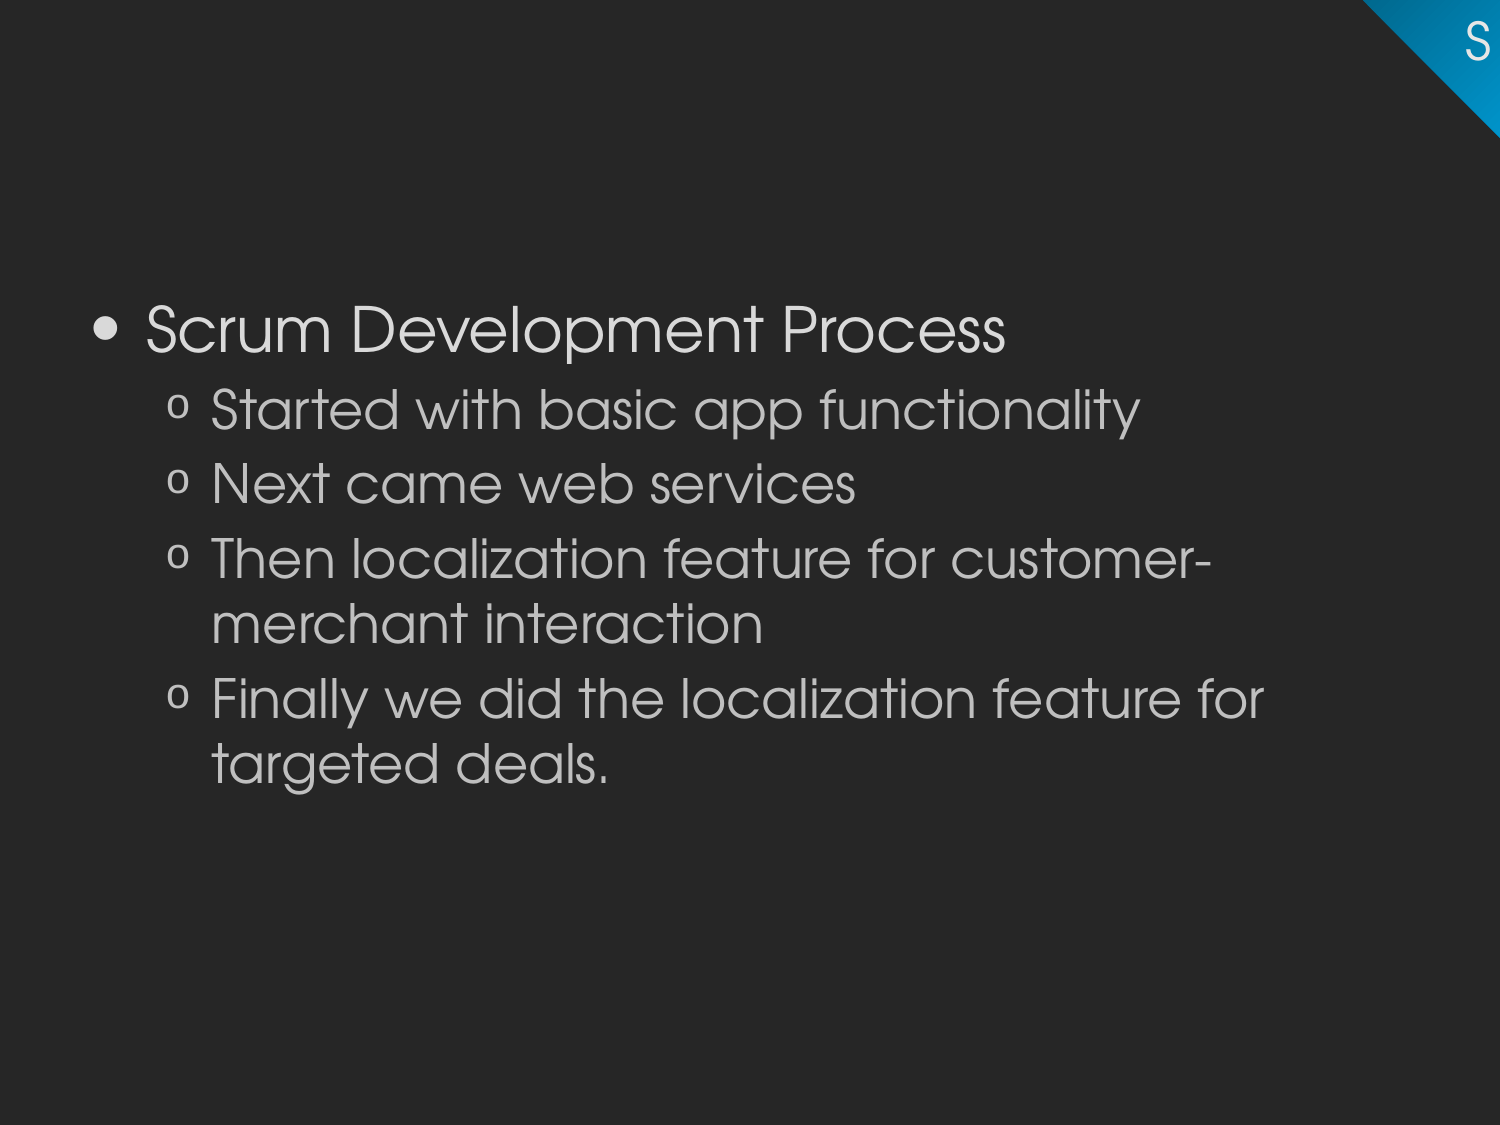

S
Scrum Development Process
Started with basic app functionality
Next came web services
Then localization feature for customer-merchant interaction
Finally we did the localization feature for targeted deals.